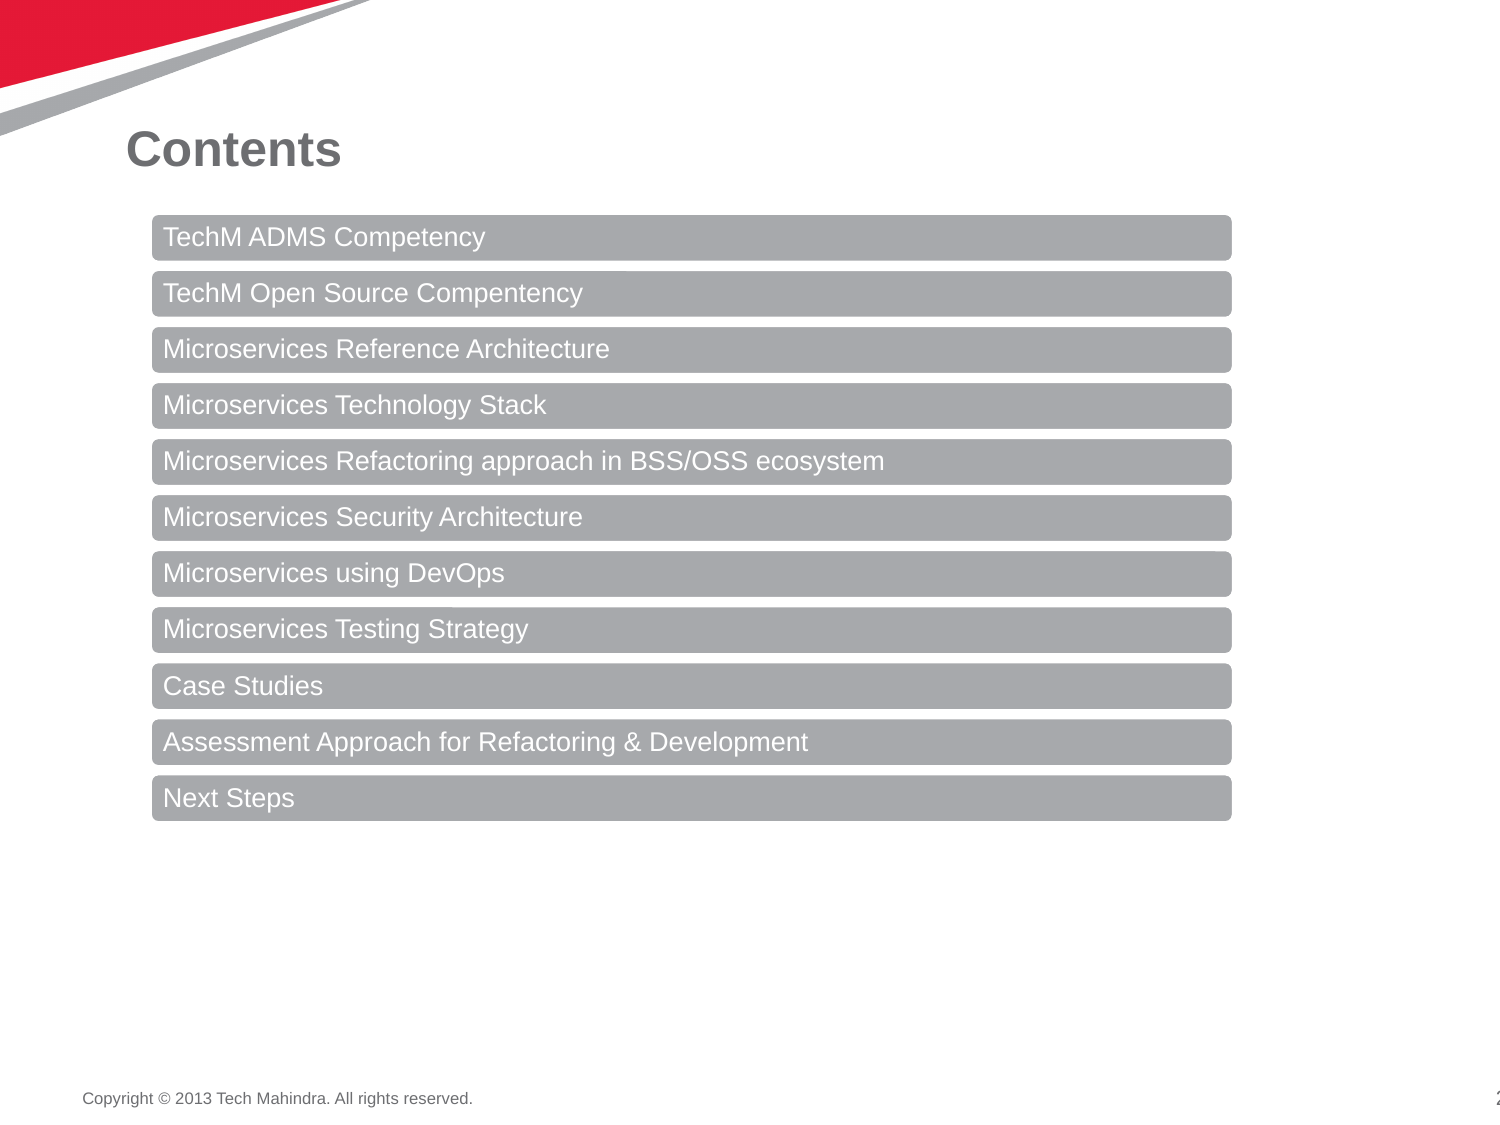

# Contents
TechM ADMS Competency
TechM Open Source Compentency
Microservices Reference Architecture
Microservices Technology Stack
Microservices Refactoring approach in BSS/OSS ecosystem
Microservices Security Architecture
Microservices using DevOps
Microservices Testing Strategy
Case Studies
Assessment Approach for Refactoring & Development
Next Steps